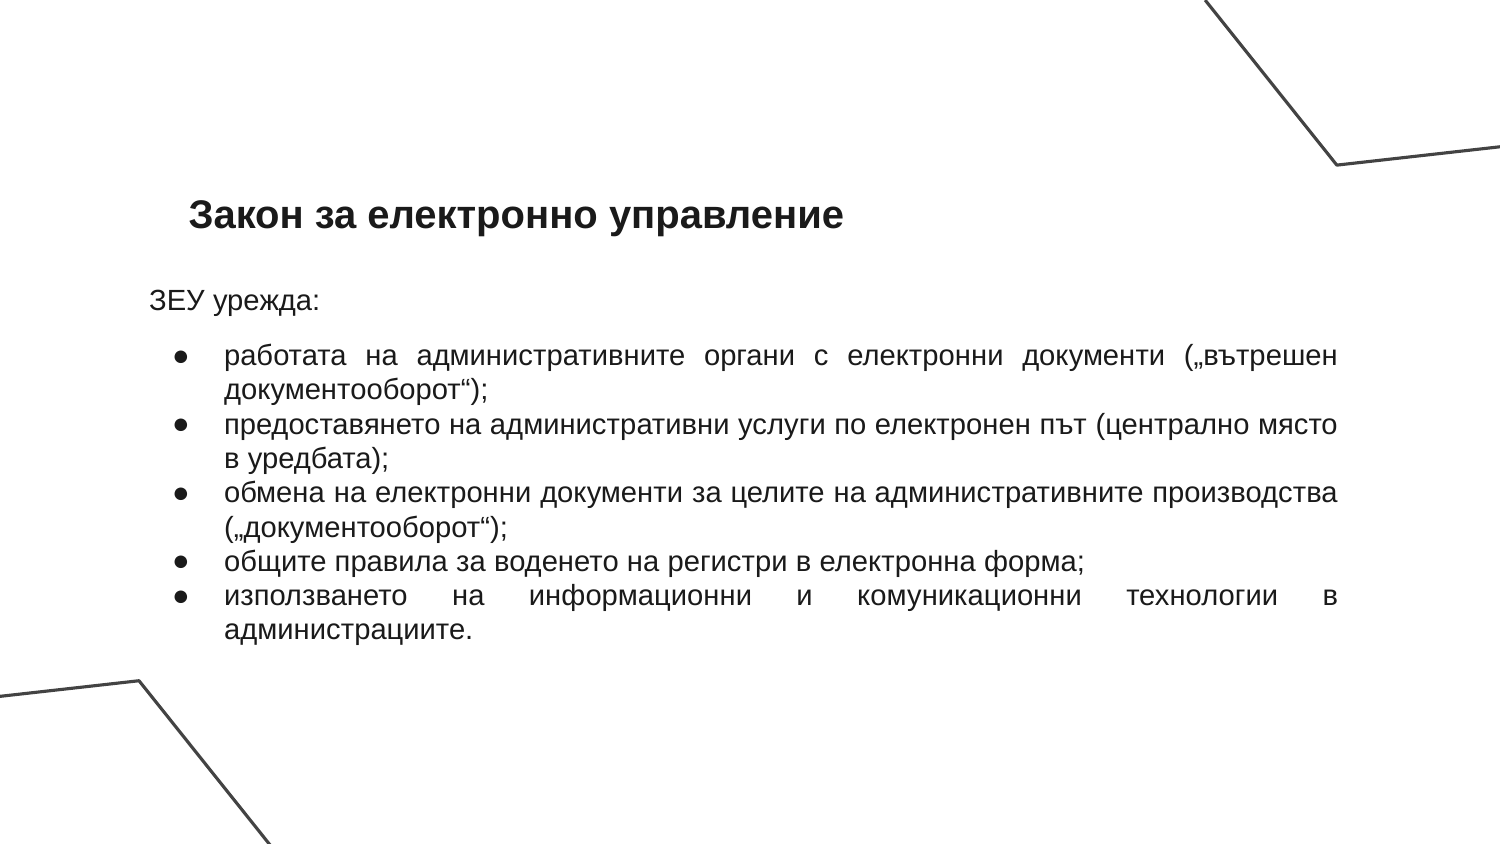

# Закон за електронно управление
ЗЕУ урежда:
работата на административните органи с електронни документи („вътрешен документооборот“);
предоставянето на административни услуги по електронен път (централно място в уредбата);
обмена на електронни документи за целите на административните производства („документооборот“);
общите правила за воденето на регистри в електронна форма;
използването на информационни и комуникационни технологии в администрациите.